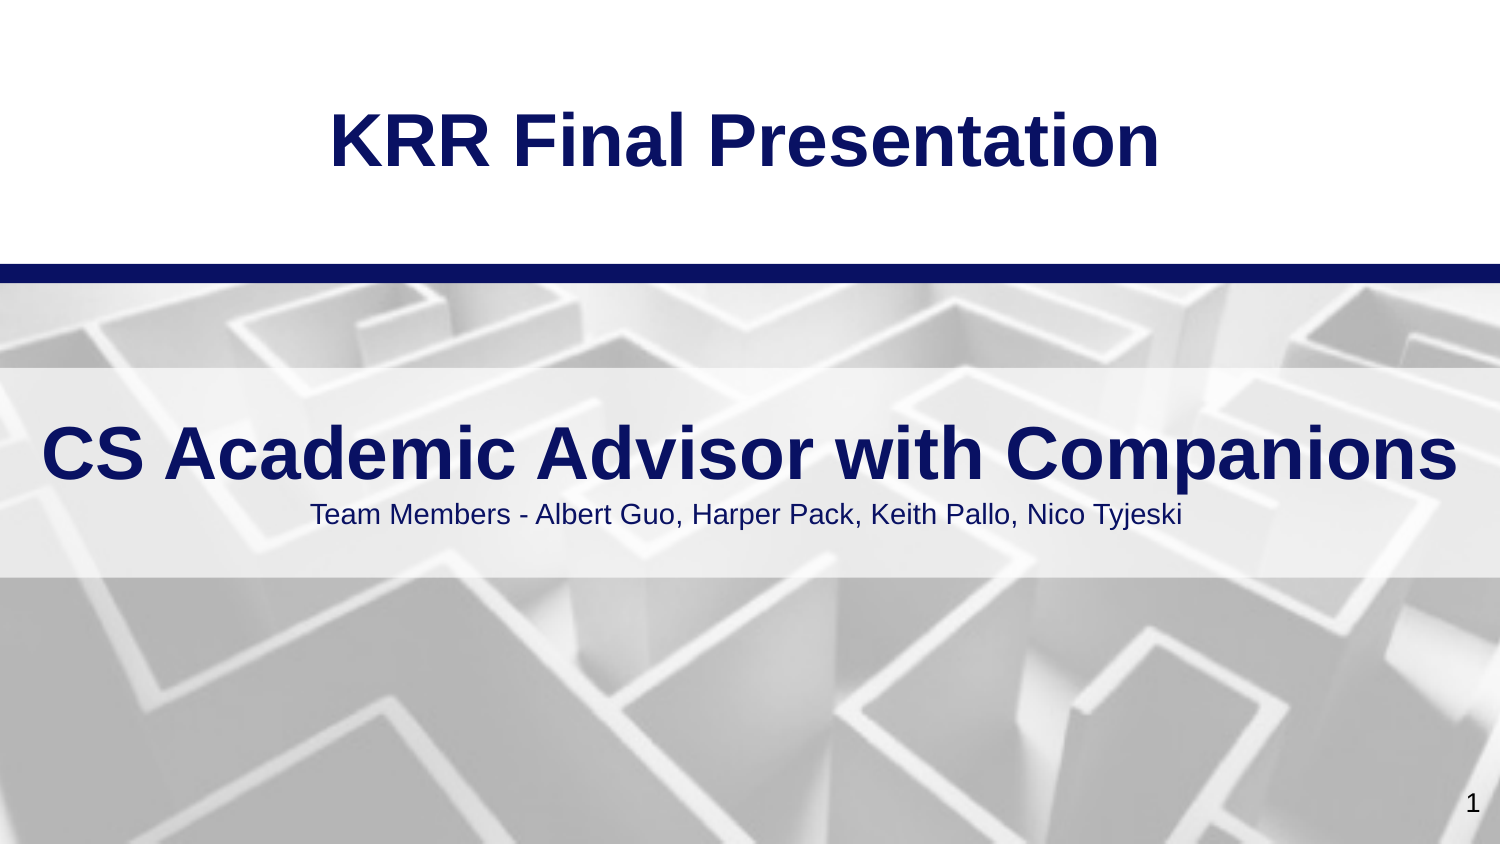

KRR Final Presentation
# CS Academic Advisor with Companions
Team Members - Albert Guo, Harper Pack, Keith Pallo, Nico Tyjeski

1